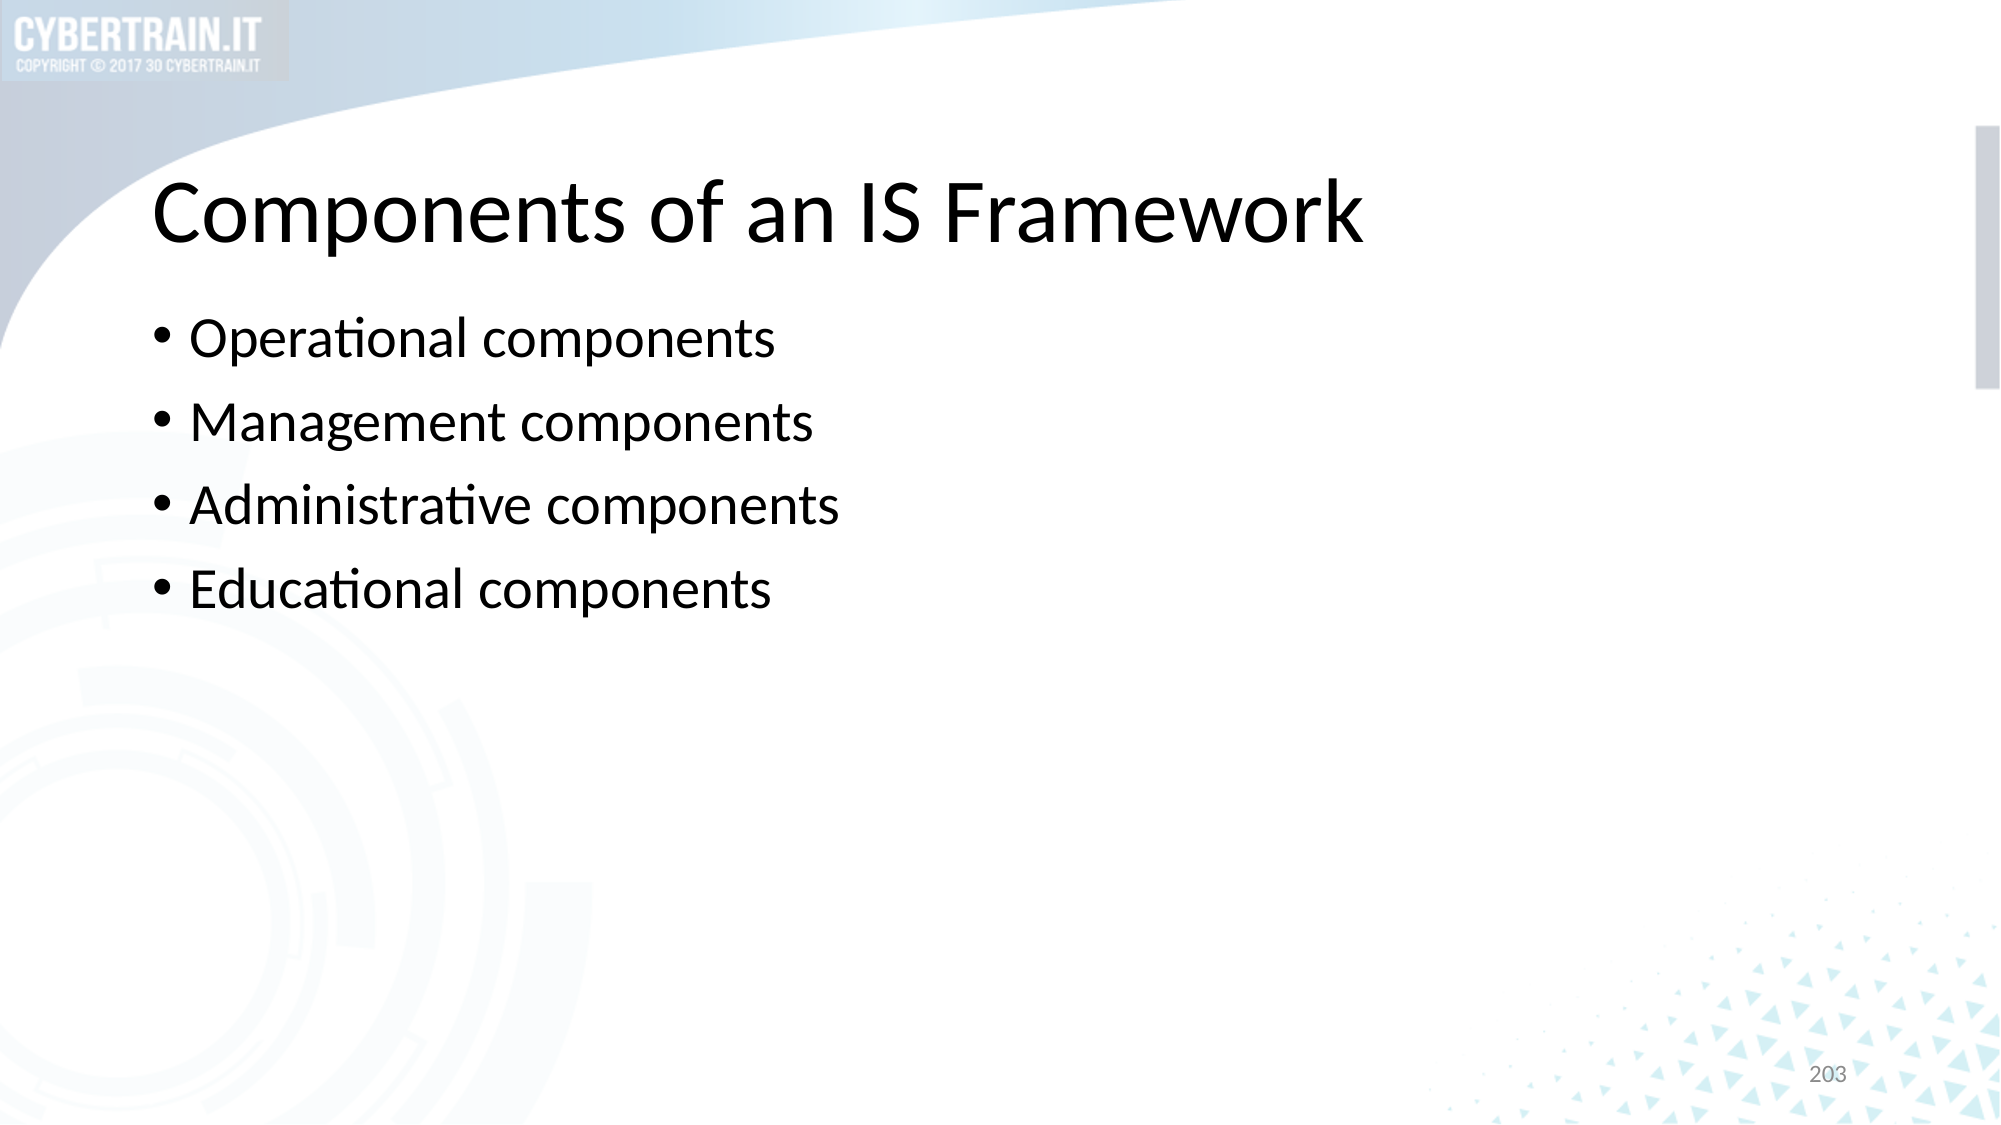

# Components of an IS Framework
Operational components
Management components
Administrative components
Educational components
203